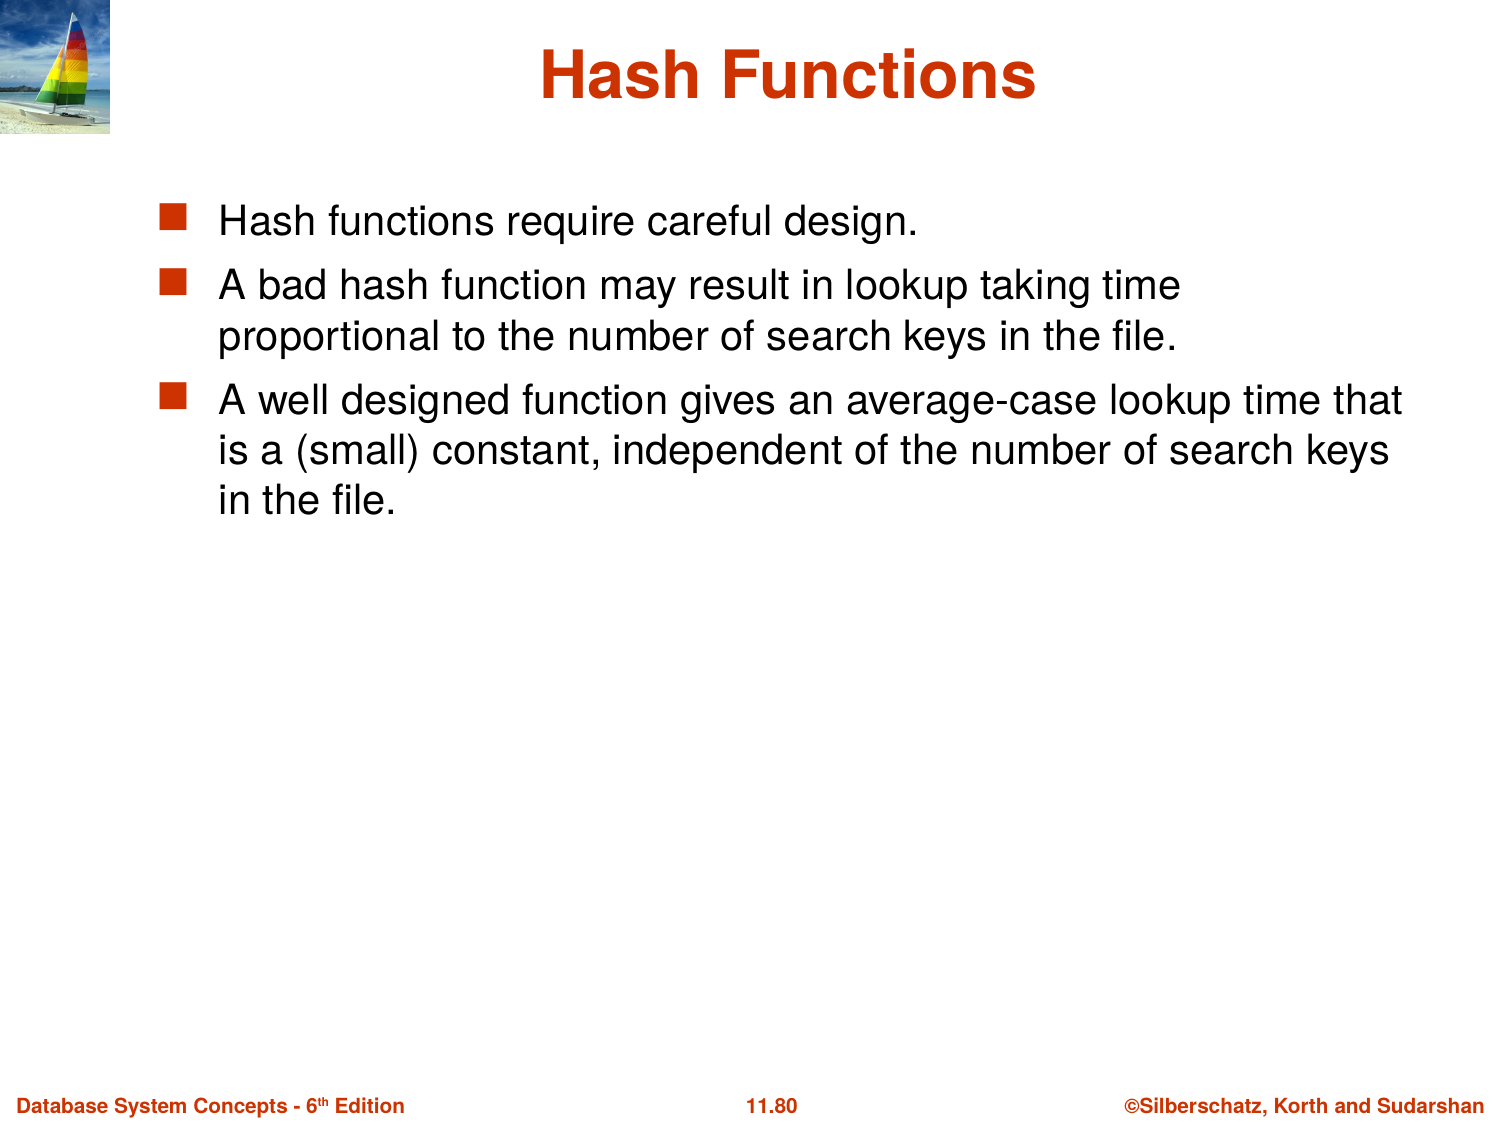

# Hash Functions
Hash functions require careful design.
A bad hash function may result in lookup taking time proportional to the number of search keys in the file.
A well designed function gives an average-case lookup time that is a (small) constant, independent of the number of search keys in the file.